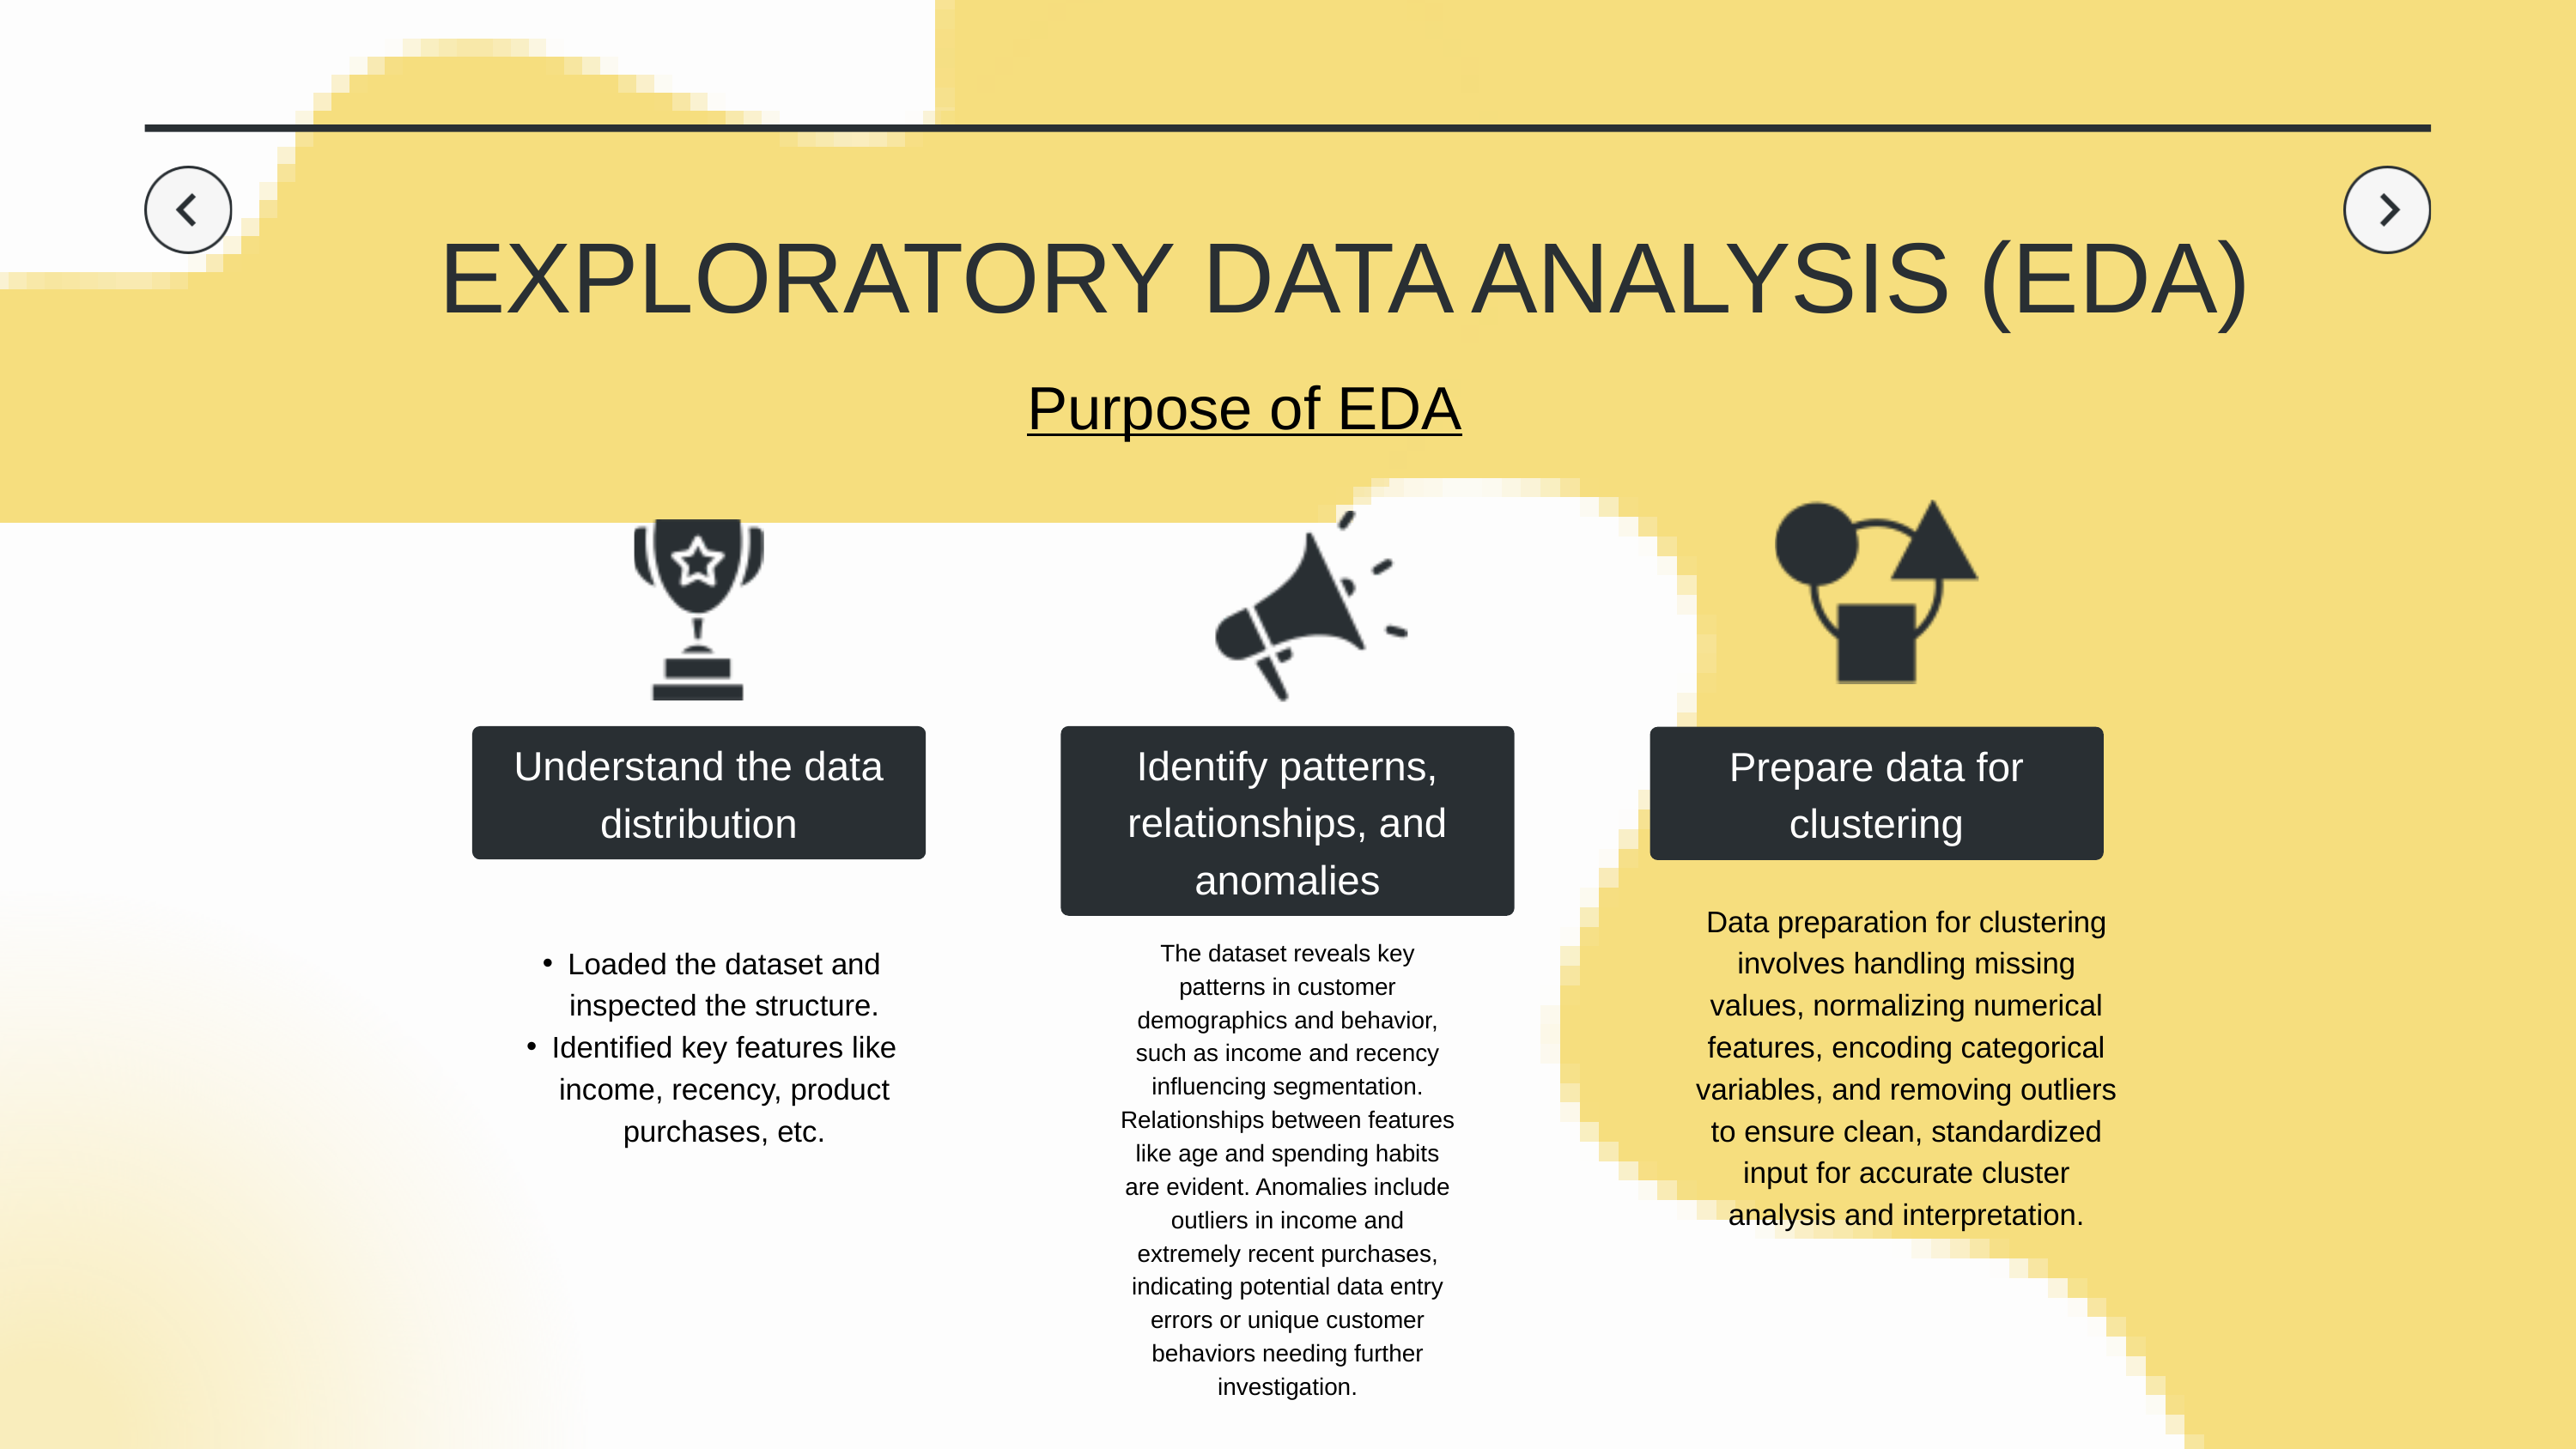

EXPLORATORY DATA ANALYSIS (EDA)
Purpose of EDA

Understand the data distribution

Identify patterns, relationships, and anomalies

Prepare data for clustering

Data preparation for clustering involves handling missing values, normalizing numerical features, encoding categorical variables, and removing outliers to ensure clean, standardized input for accurate cluster analysis and interpretation.

The dataset reveals key patterns in customer demographics and behavior, such as income and recency influencing segmentation. Relationships between features like age and spending habits are evident. Anomalies include outliers in income and extremely recent purchases, indicating potential data entry errors or unique customer behaviors needing further investigation.
Loaded the dataset and inspected the structure.
Identified key features like income, recency, product purchases, etc.